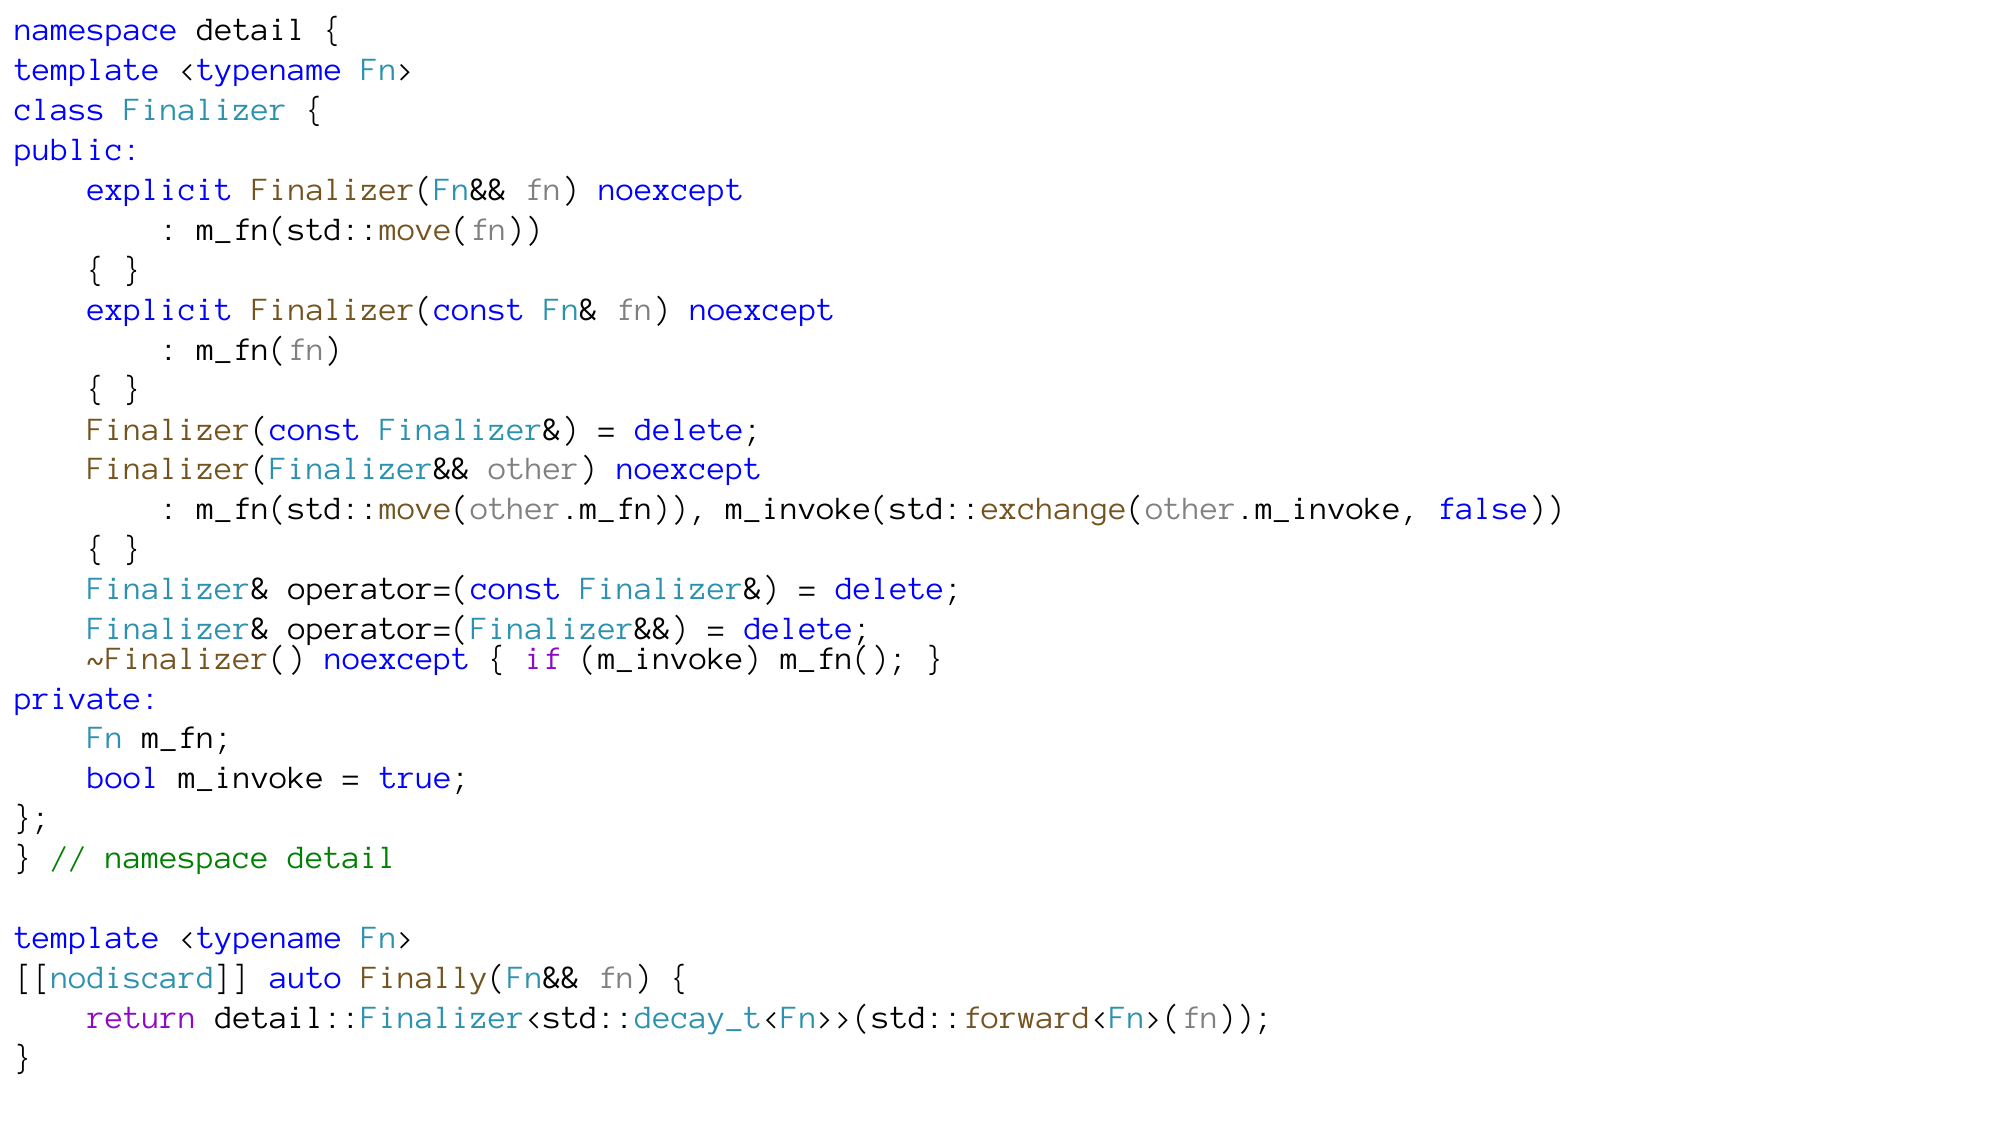

namespace detail {
template <typename Fn>
class Finalizer {
public:
    explicit Finalizer(Fn&& fn) noexcept
        : m_fn(std::move(fn))
    { }
    explicit Finalizer(const Fn& fn) noexcept
        : m_fn(fn)
    { }
    Finalizer(const Finalizer&) = delete;
    Finalizer(Finalizer&& other) noexcept
        : m_fn(std::move(other.m_fn)), m_invoke(std::exchange(other.m_invoke, false))
    { }
    Finalizer& operator=(const Finalizer&) = delete;
    Finalizer& operator=(Finalizer&&) = delete;
    ~Finalizer() noexcept { if (m_invoke) m_fn(); }
private:
    Fn m_fn;
    bool m_invoke = true;
};
} // namespace detail

template <typename Fn>
[[nodiscard]] auto Finally(Fn&& fn) {
    return detail::Finalizer<std::decay_t<Fn>>(std::forward<Fn>(fn));
}